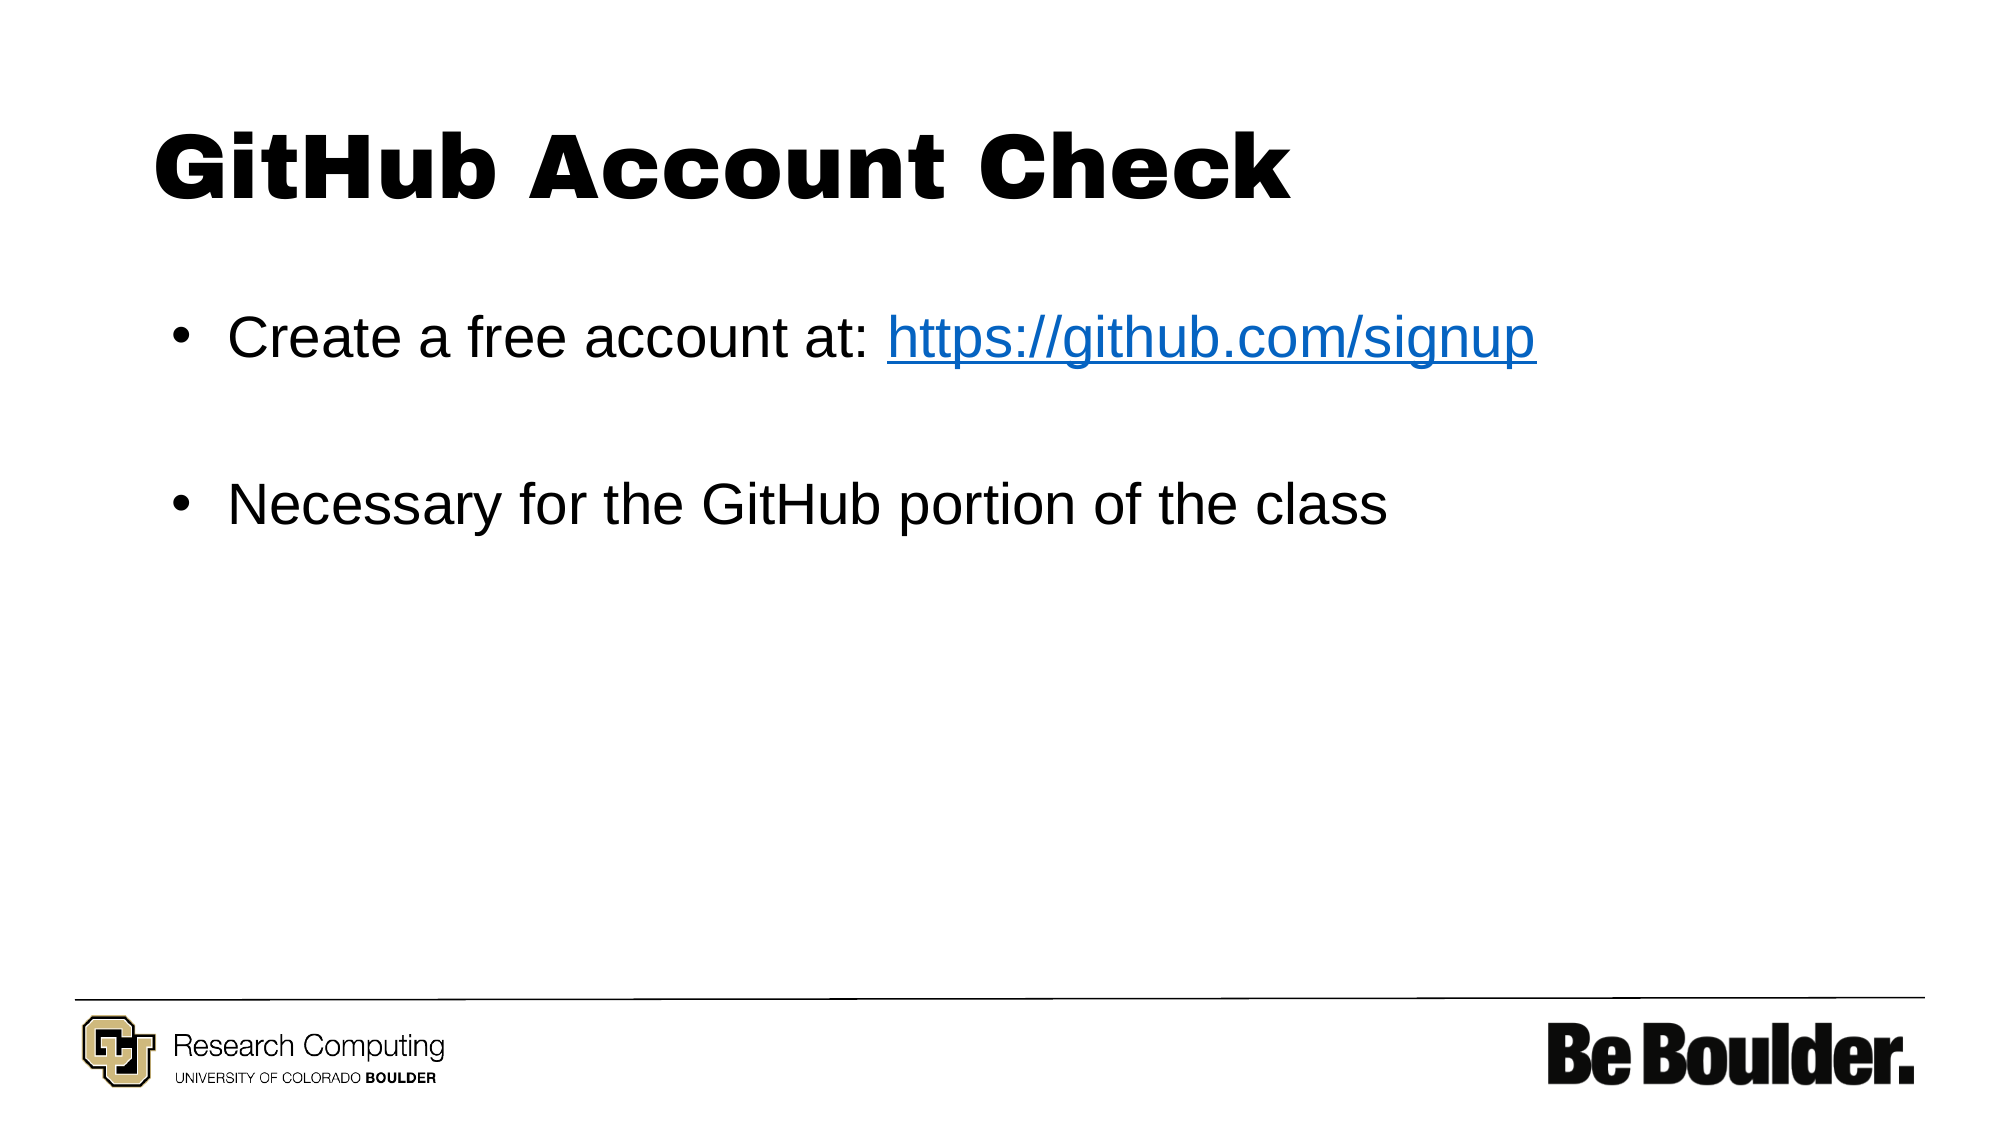

# GitHub Account Check
Create a free account at: https://github.com/signup

Necessary for the GitHub portion of the class